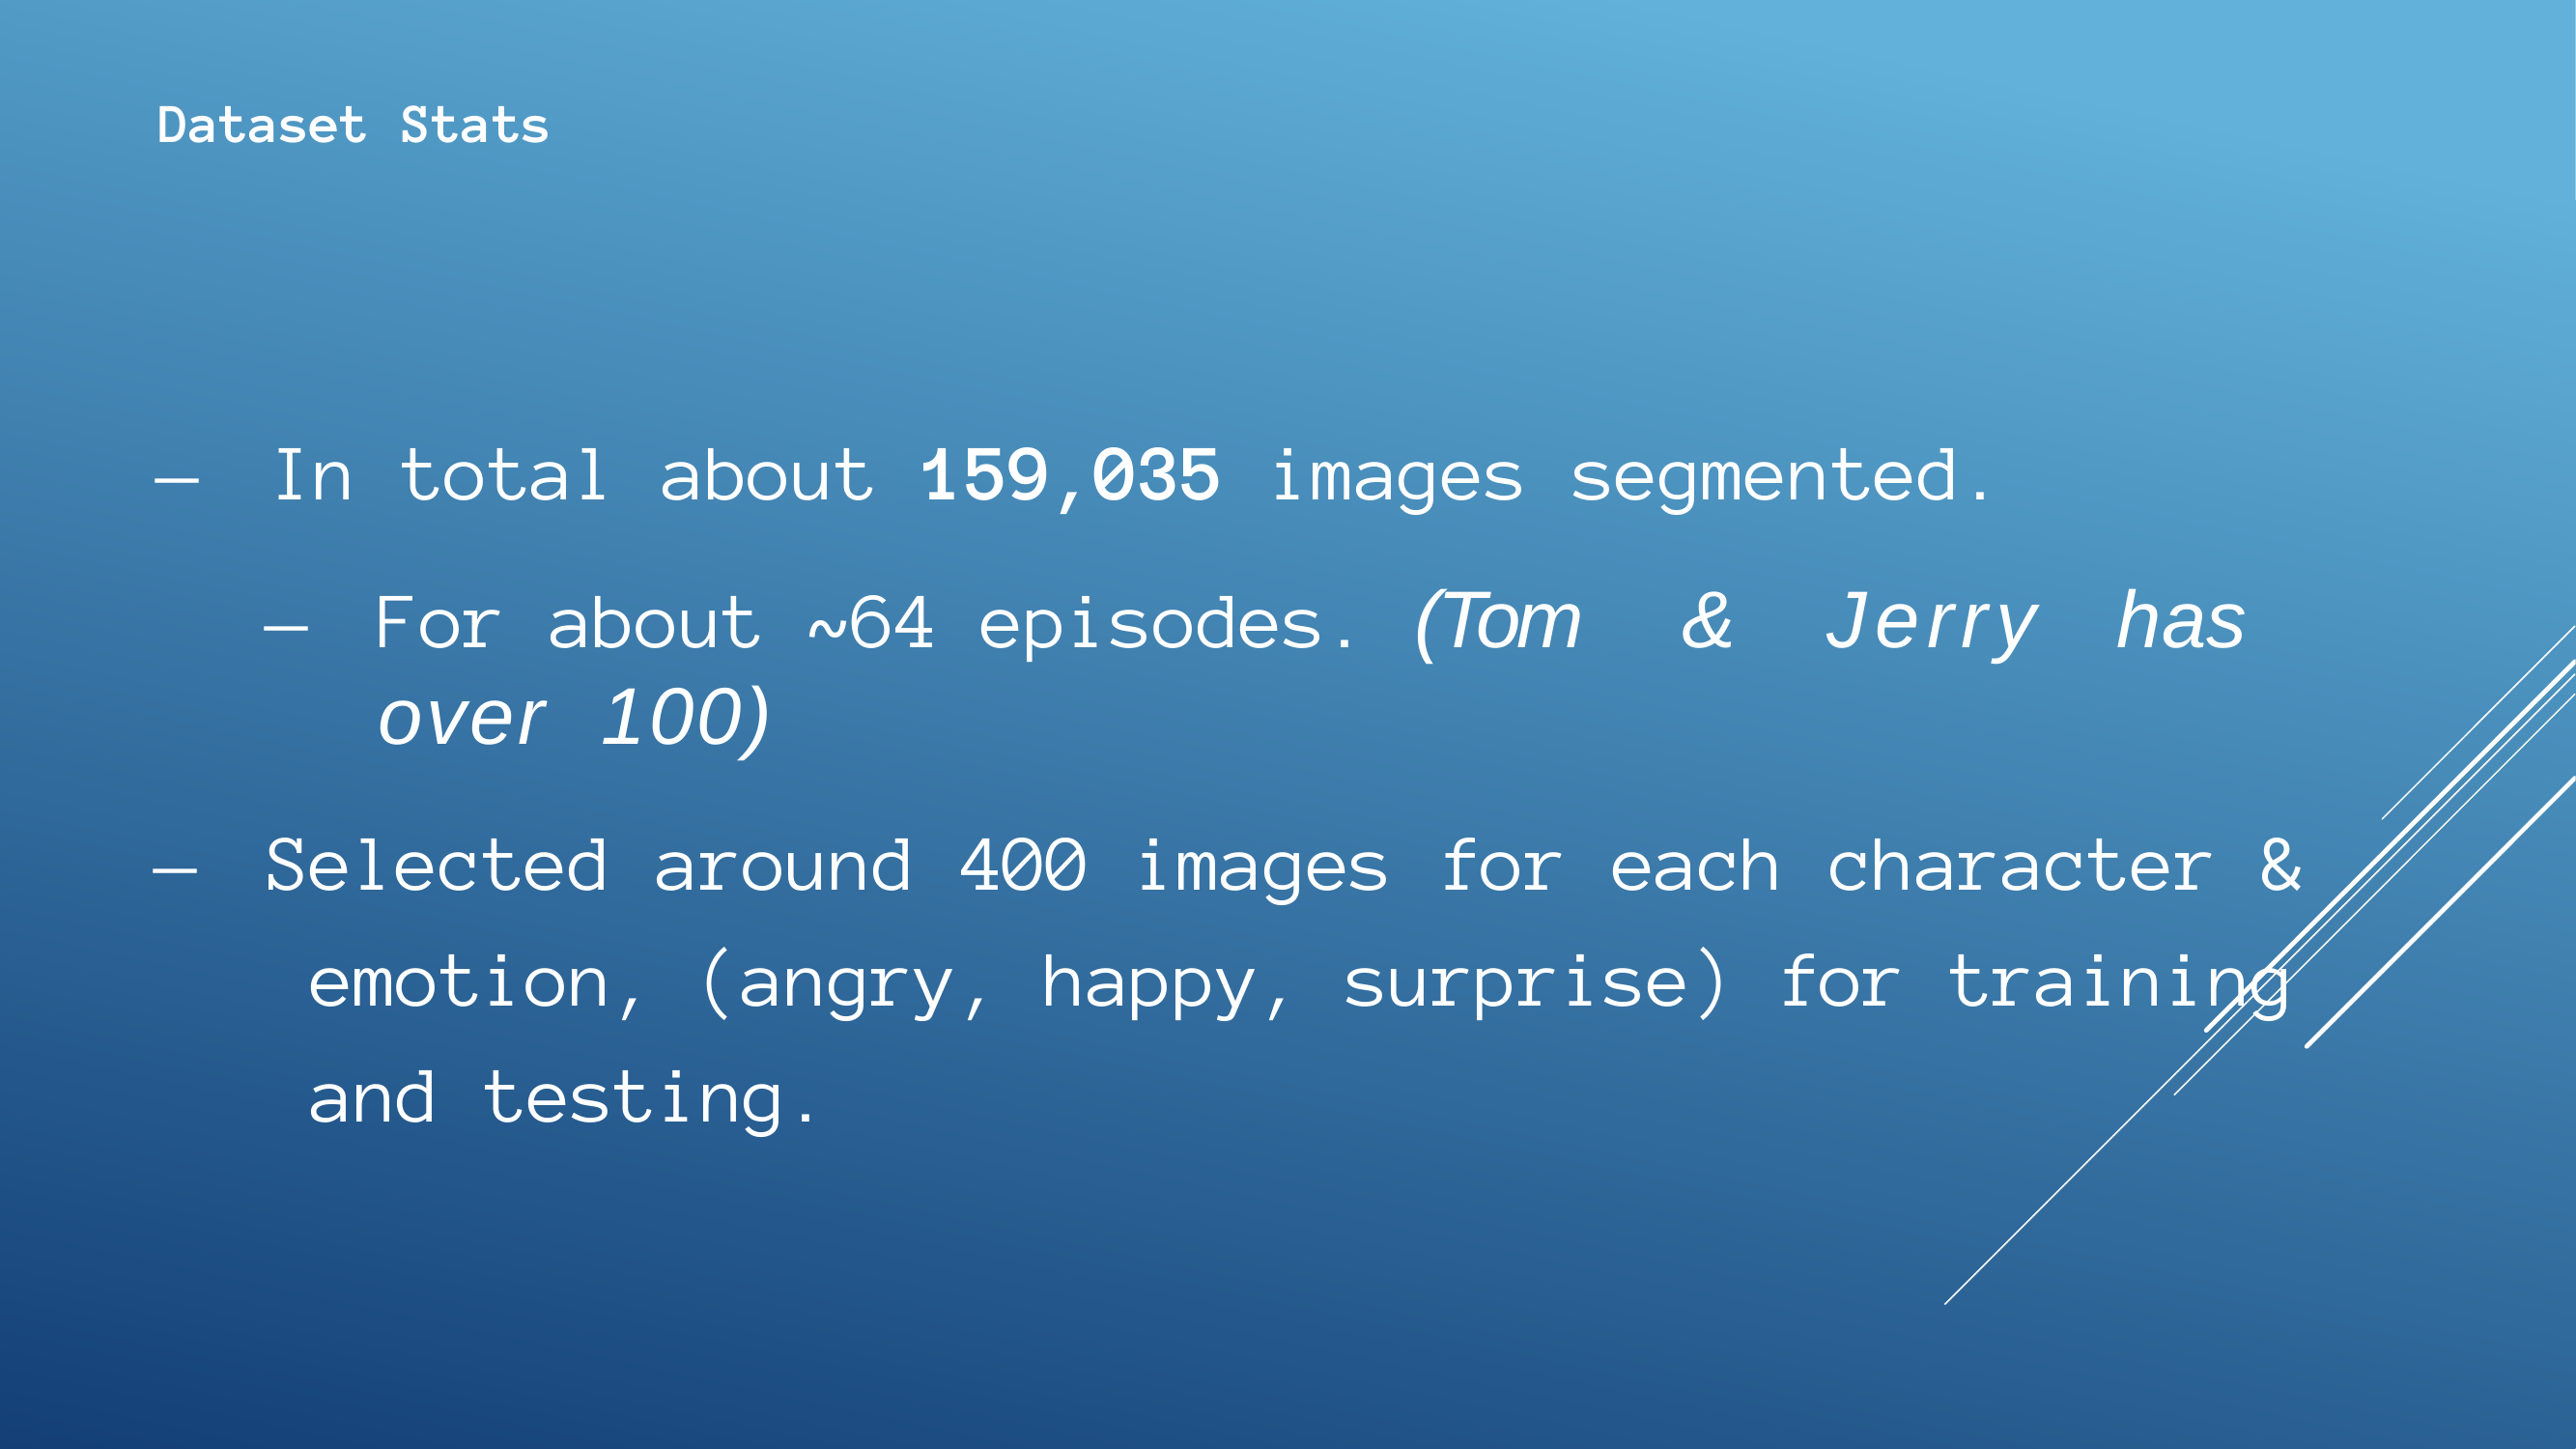

Dataset Stats
# —	In total about 159,035 images segmented.
—	For about ~64 episodes. (Tom	&	Jerry	has	over  100)
—	Selected around 400 images for each character &  emotion, (angry, happy, surprise) for training  and testing.